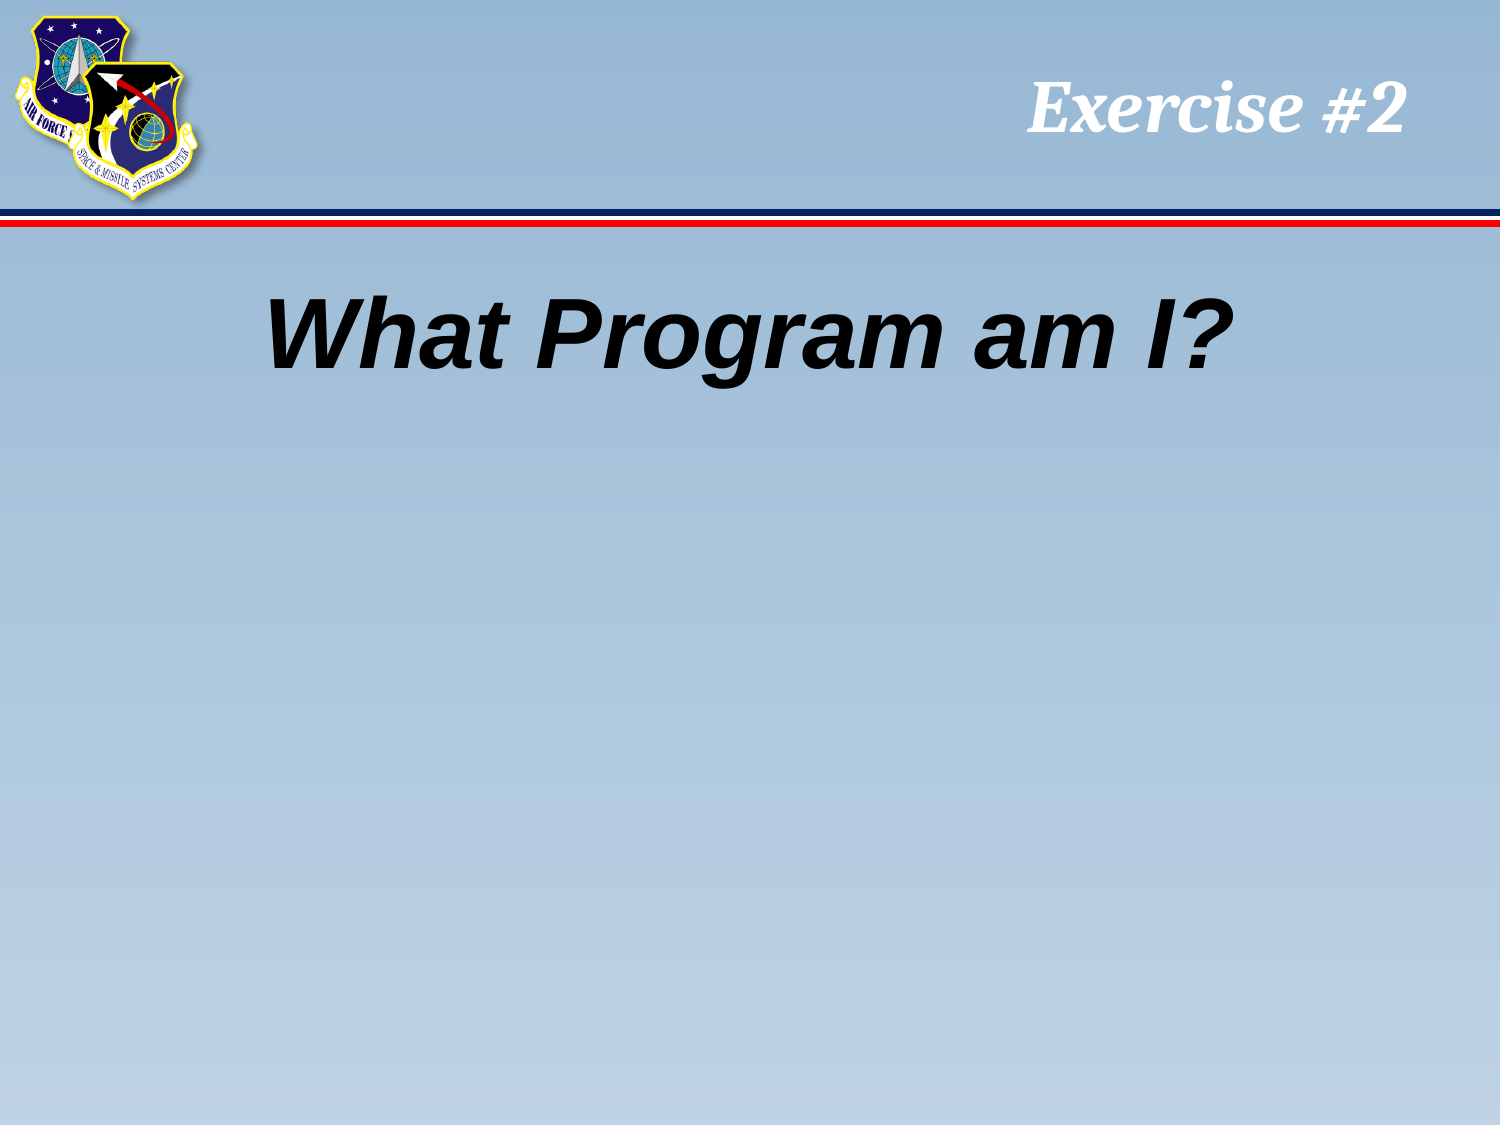

# Exercise #2
What Program am I?